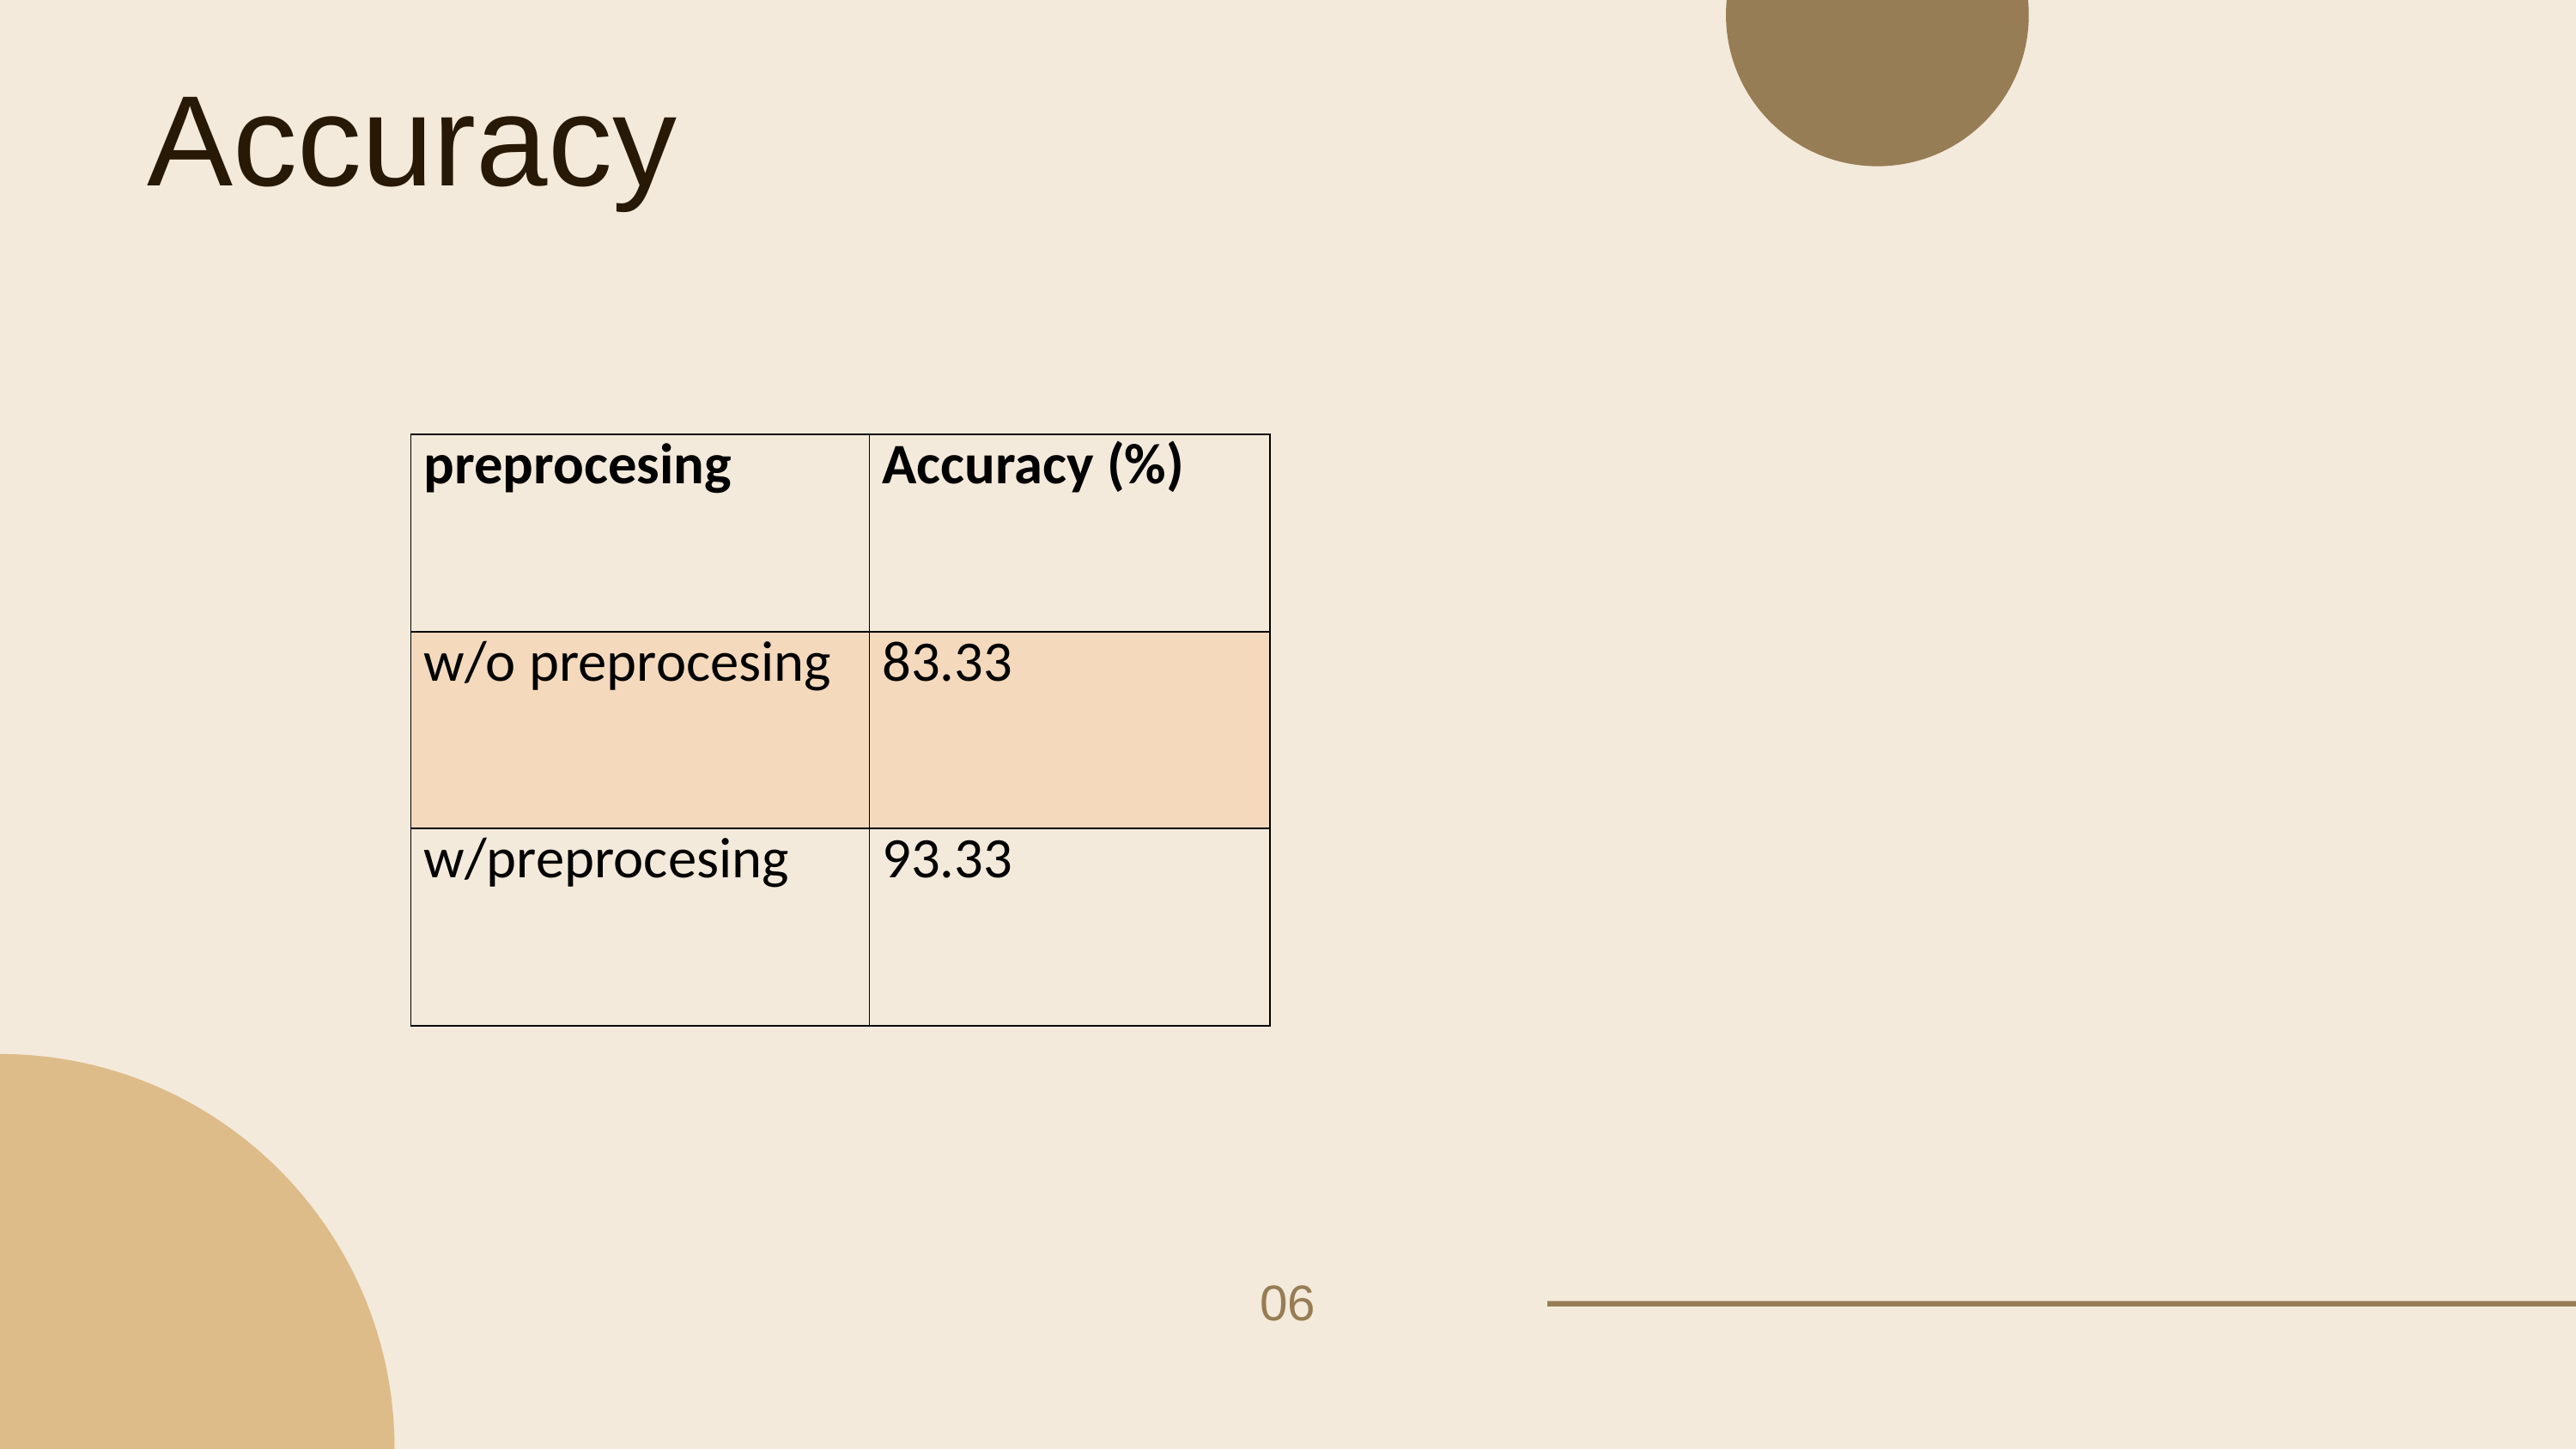

Accuracy
| preprocesing | Accuracy (%) |
| --- | --- |
| w/o preprocesing | 83.33 |
| w/preprocesing | 93.33 |

06